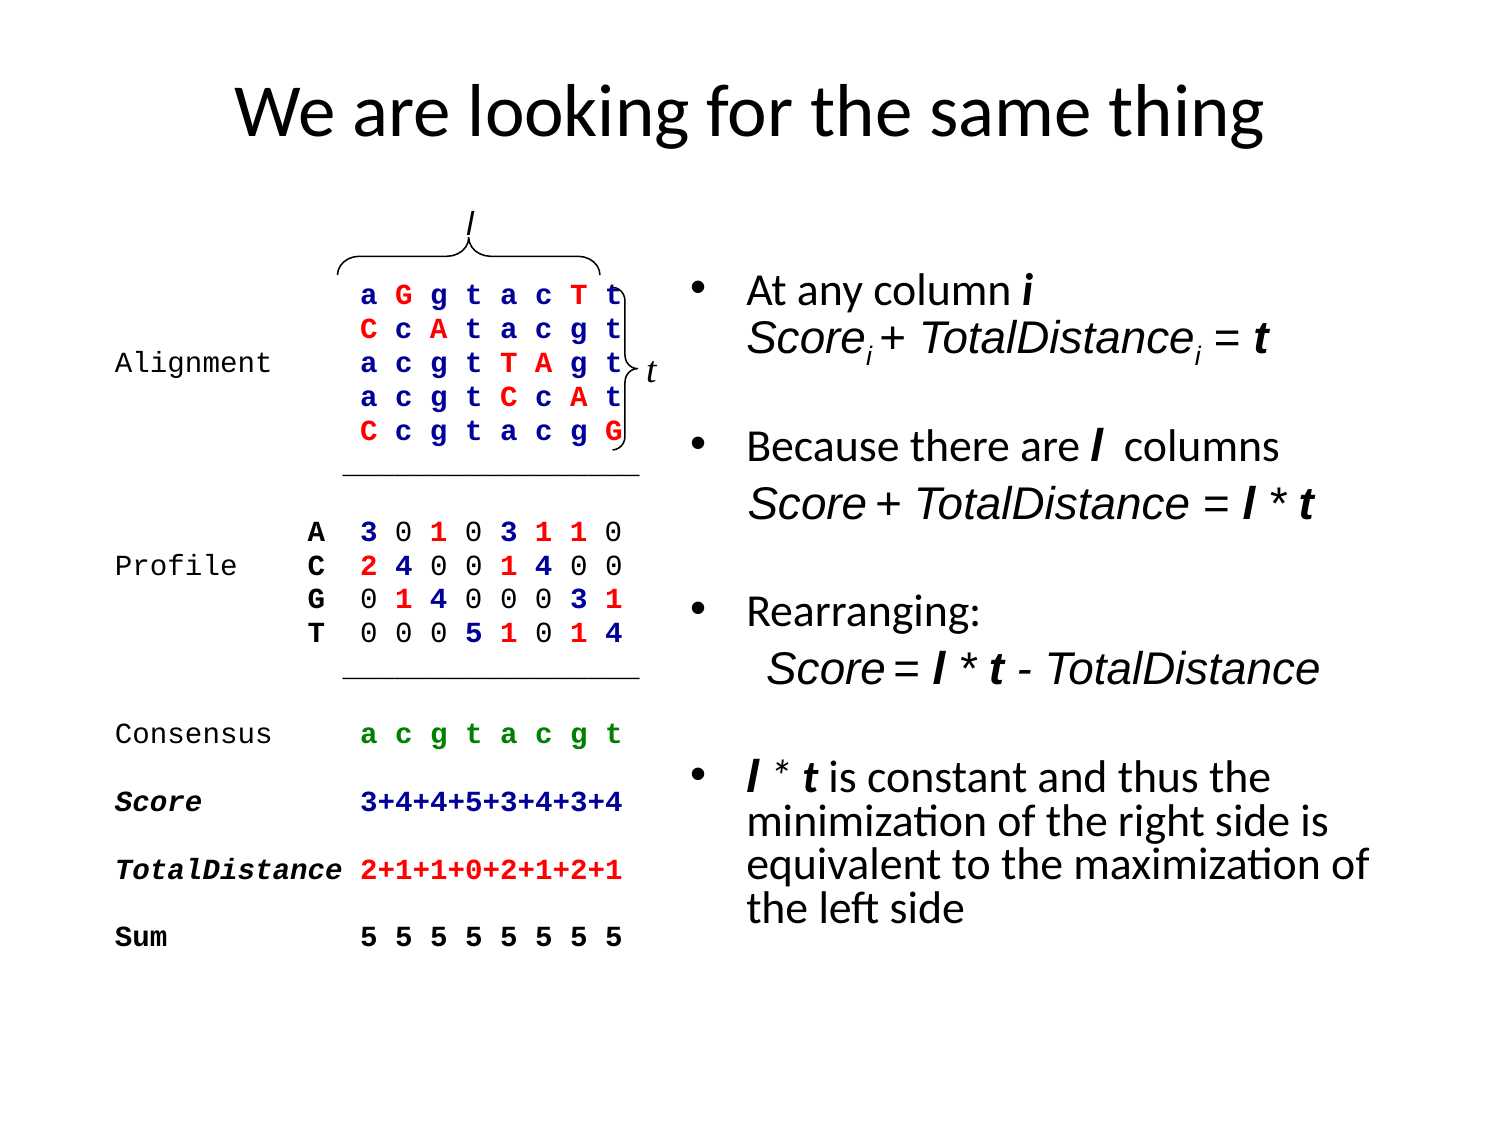

# We are looking for the same thing

l
At any column i
Scorei + TotalDistancei = t

Because there are l  columns
     Score + TotalDistance = l * t

Rearranging:
Score = l * t - TotalDistance

l * t is constant and thus the minimization of the right side is equivalent to the maximization of the left side

              a G g t a c T t
              C c A t a c g t
Alignment     a c g t T A g t
              a c g t C c A t
              C c g t a c g G
             _________________

           A  3 0 1 0 3 1 1 0
Profile    C  2 4 0 0 1 4 0 0
           G  0 1 4 0 0 0 3 1
           T  0 0 0 5 1 0 1 4
             _________________

Consensus     a c g t a c g t

Score         3+4+4+5+3+4+3+4

TotalDistance 2+1+1+0+2+1+2+1

Sum           5 5 5 5 5 5 5 5

t